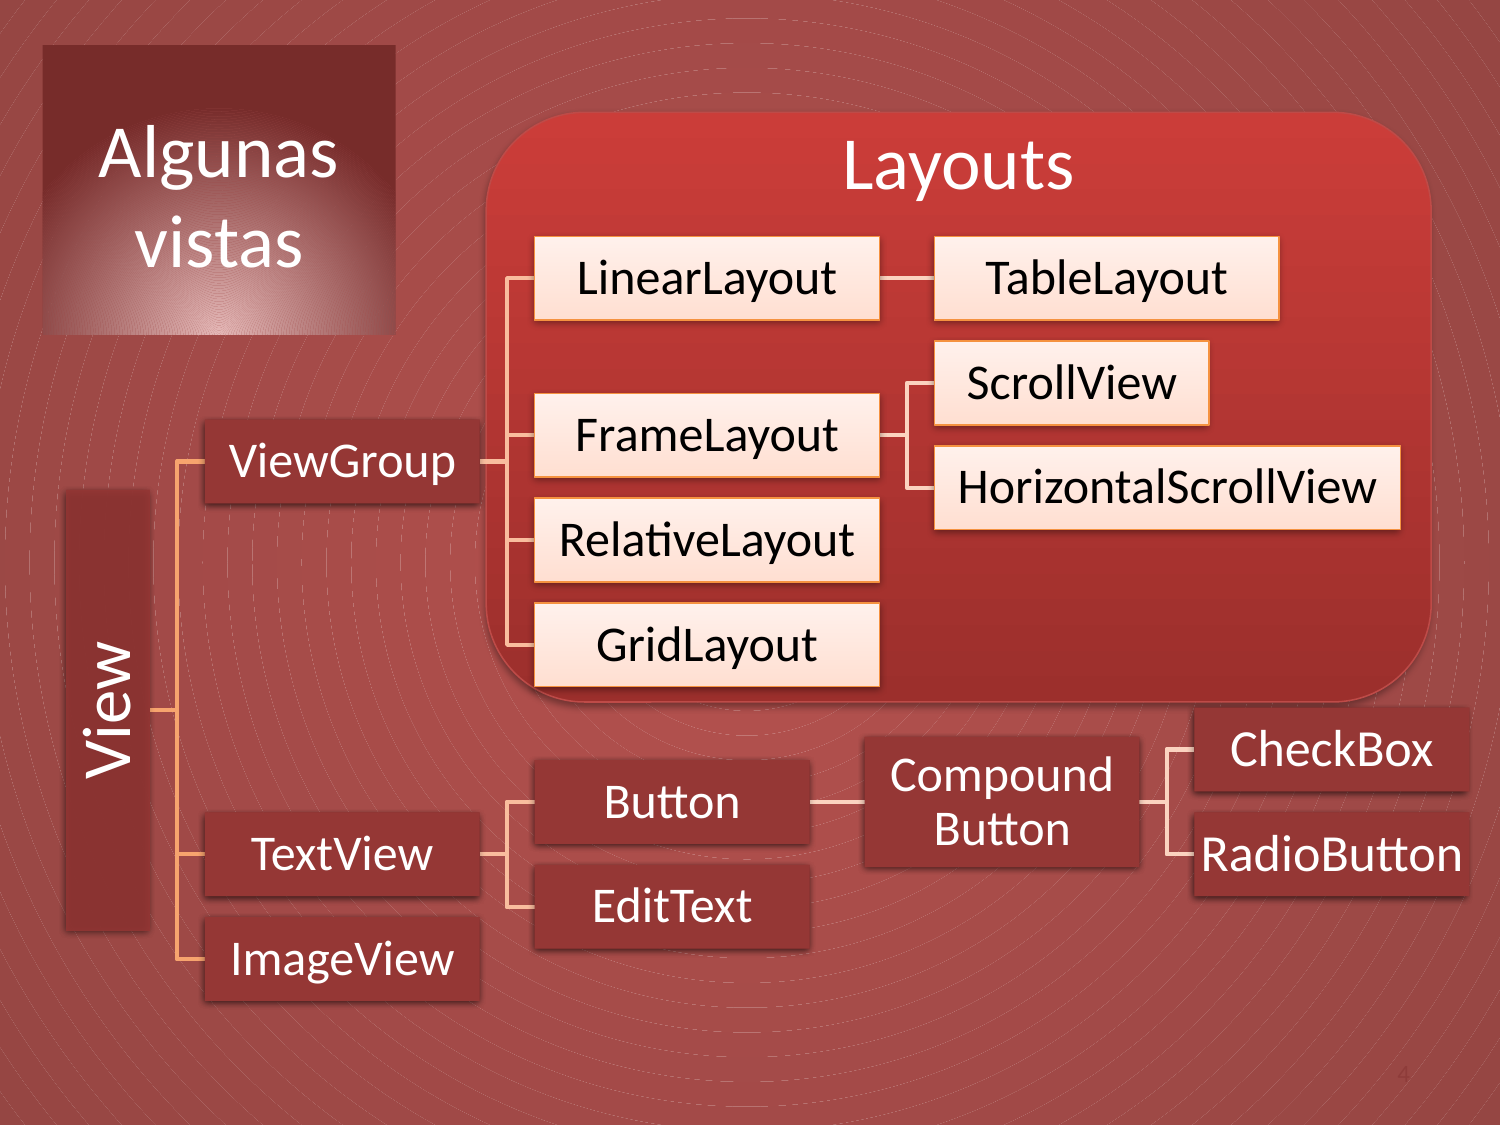

Algunas vistas

Layouts

View
ViewGroup
LinearLayout
TableLayout
FrameLayout
ScrollView
HorizontalScrollView
RelativeLayout
GridLayout
TextView
Button
Compound Button
CheckBox
RadioButton
EditText
ImageView

View
ViewGroup
LinearLayout
TableLayout
FrameLayout
ScrollView
HorizontalScrollView
RelativeLayout
GridLayout
TextView
Button
Compound Button
CheckBox
RadioButton
EditText
ImageView
4